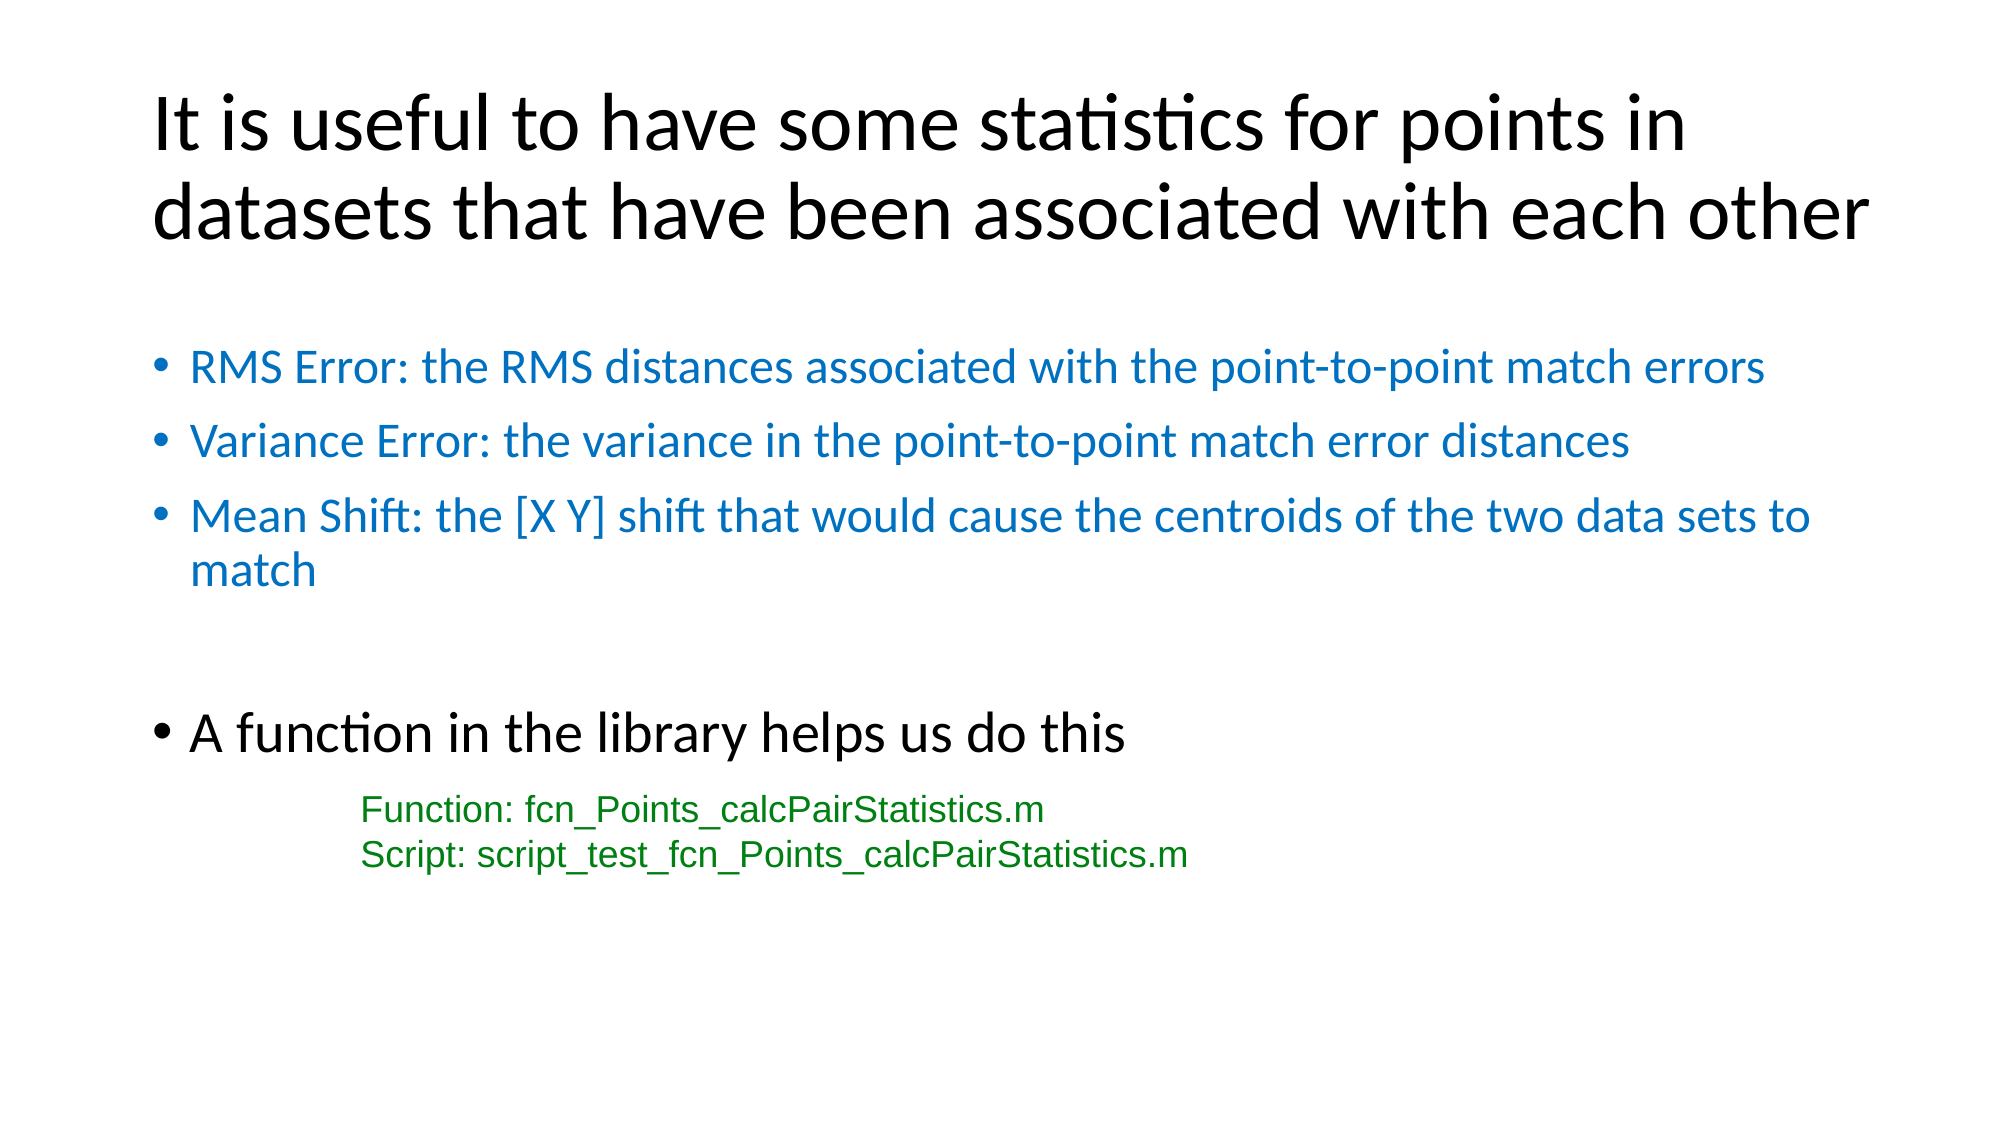

# It is useful to have some statistics for points in datasets that have been associated with each other

RMS Error: the RMS distances associated with the point-to-point match errors
Variance Error: the variance in the point-to-point match error distances
Mean Shift: the [X Y] shift that would cause the centroids of the two data sets to match

A function in the library helps us do this
Function: fcn_Points_calcPairStatistics.m
Script: script_test_fcn_Points_calcPairStatistics.m